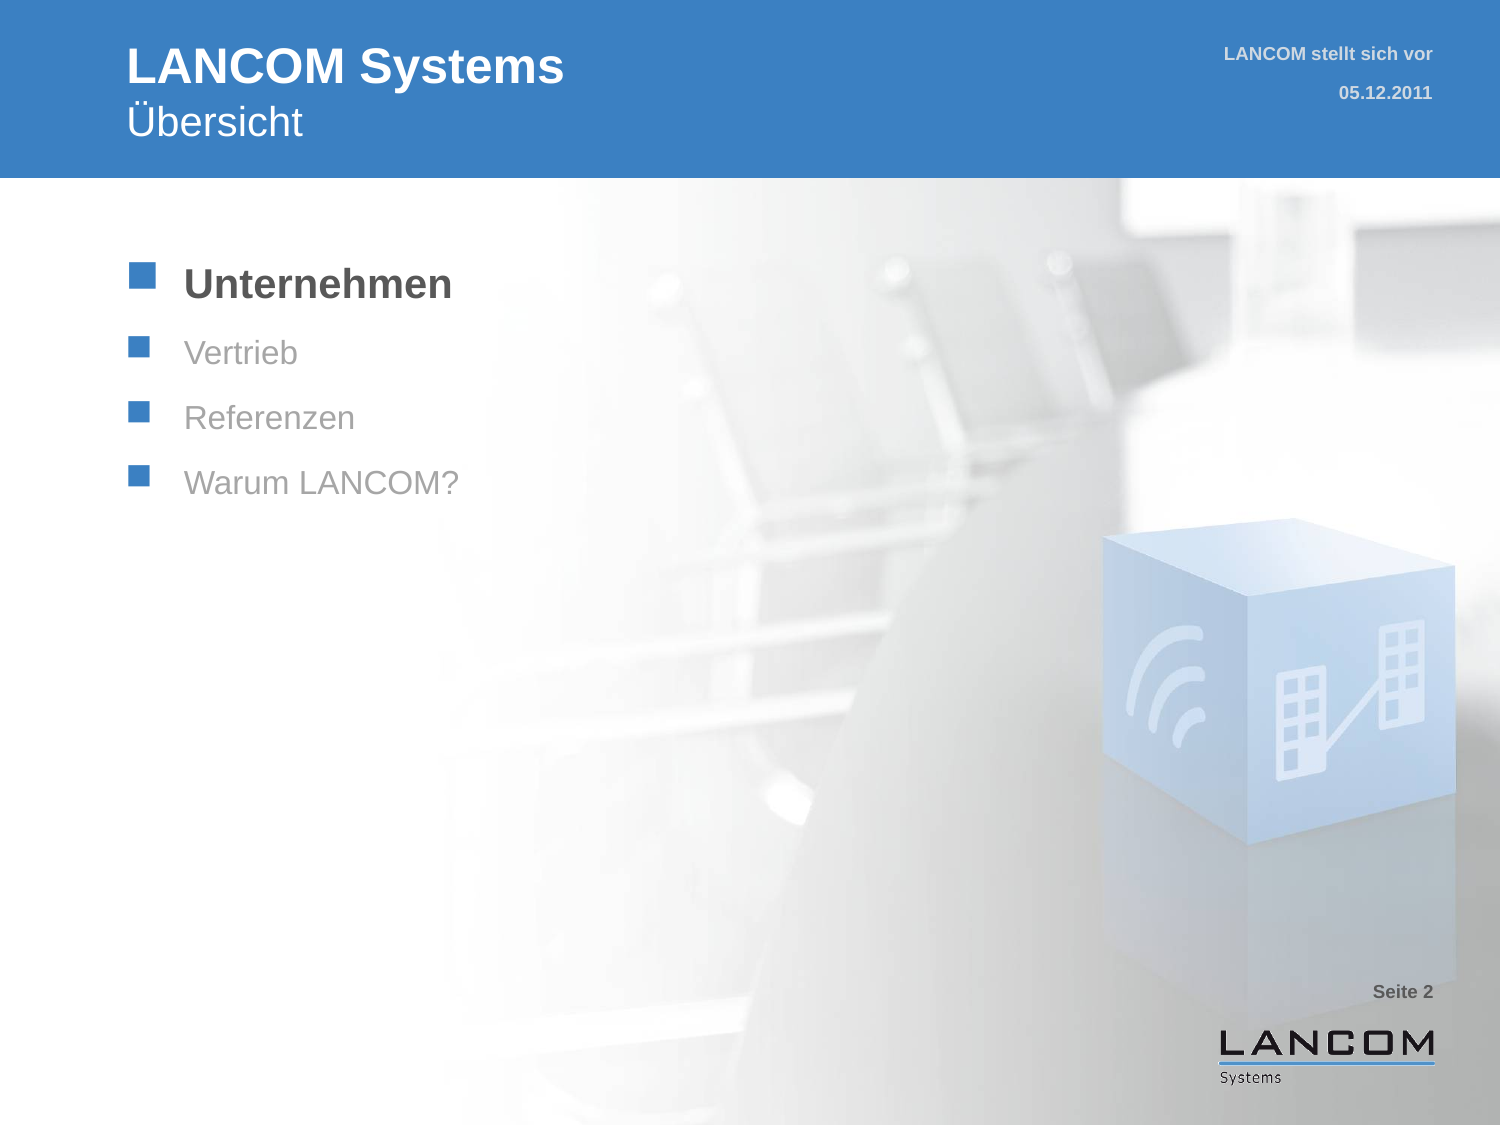

# LANCOM Systems Übersicht
LANCOM stellt sich vor
05.12.2011
Unternehmen
Vertrieb
Referenzen
Warum LANCOM?